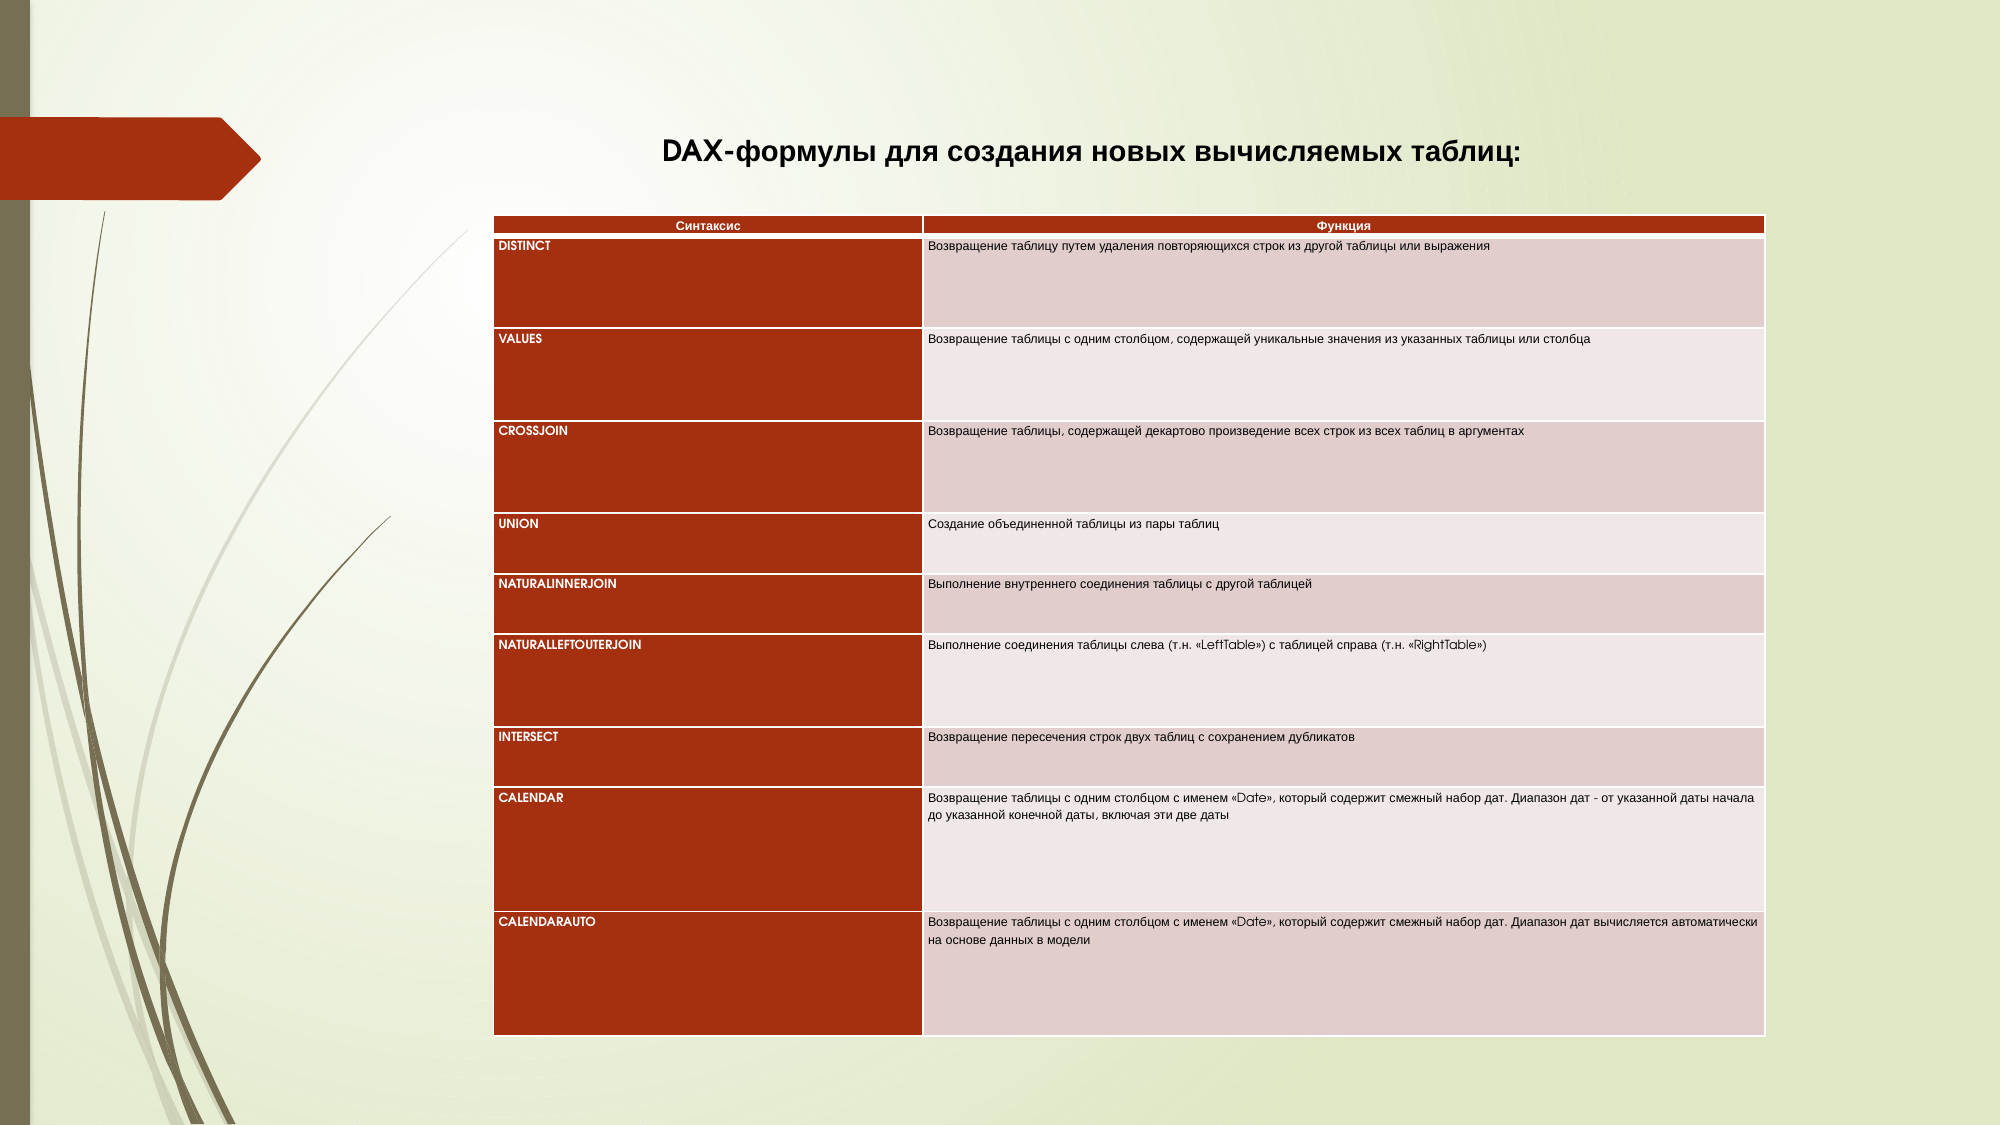

DAX-формулы для создания новых вычисляемых таблиц:
| Синтаксис | Функция |
| --- | --- |
| DISTINCT | Возвращение таблицу путем удаления повторяющихся строк из другой таблицы или выражения |
| VALUES | Возвращение таблицы с одним столбцом, содержащей уникальные значения из указанных таблицы или столбца |
| CROSSJOIN | Возвращение таблицы, содержащей декартово произведение всех строк из всех таблиц в аргументах |
| UNION | Создание объединенной таблицы из пары таблиц |
| NATURALINNERJOIN | Выполнение внутреннего соединения таблицы с другой таблицей |
| NATURALLEFTOUTERJOIN | Выполнение соединения таблицы слева (т.н. «LeftTable») с таблицей справа (т.н. «RightTable») |
| INTERSECT | Возвращение пересечения строк двух таблиц с сохранением дубликатов |
| CALENDAR | Возвращение таблицы с одним столбцом с именем «Date», который содержит смежный набор дат. Диапазон дат - от указанной даты начала до указанной конечной даты, включая эти две даты |
| CALENDARAUTO | Возвращение таблицы с одним столбцом с именем «Date», который содержит смежный набор дат. Диапазон дат вычисляется автоматически на основе данных в модели |